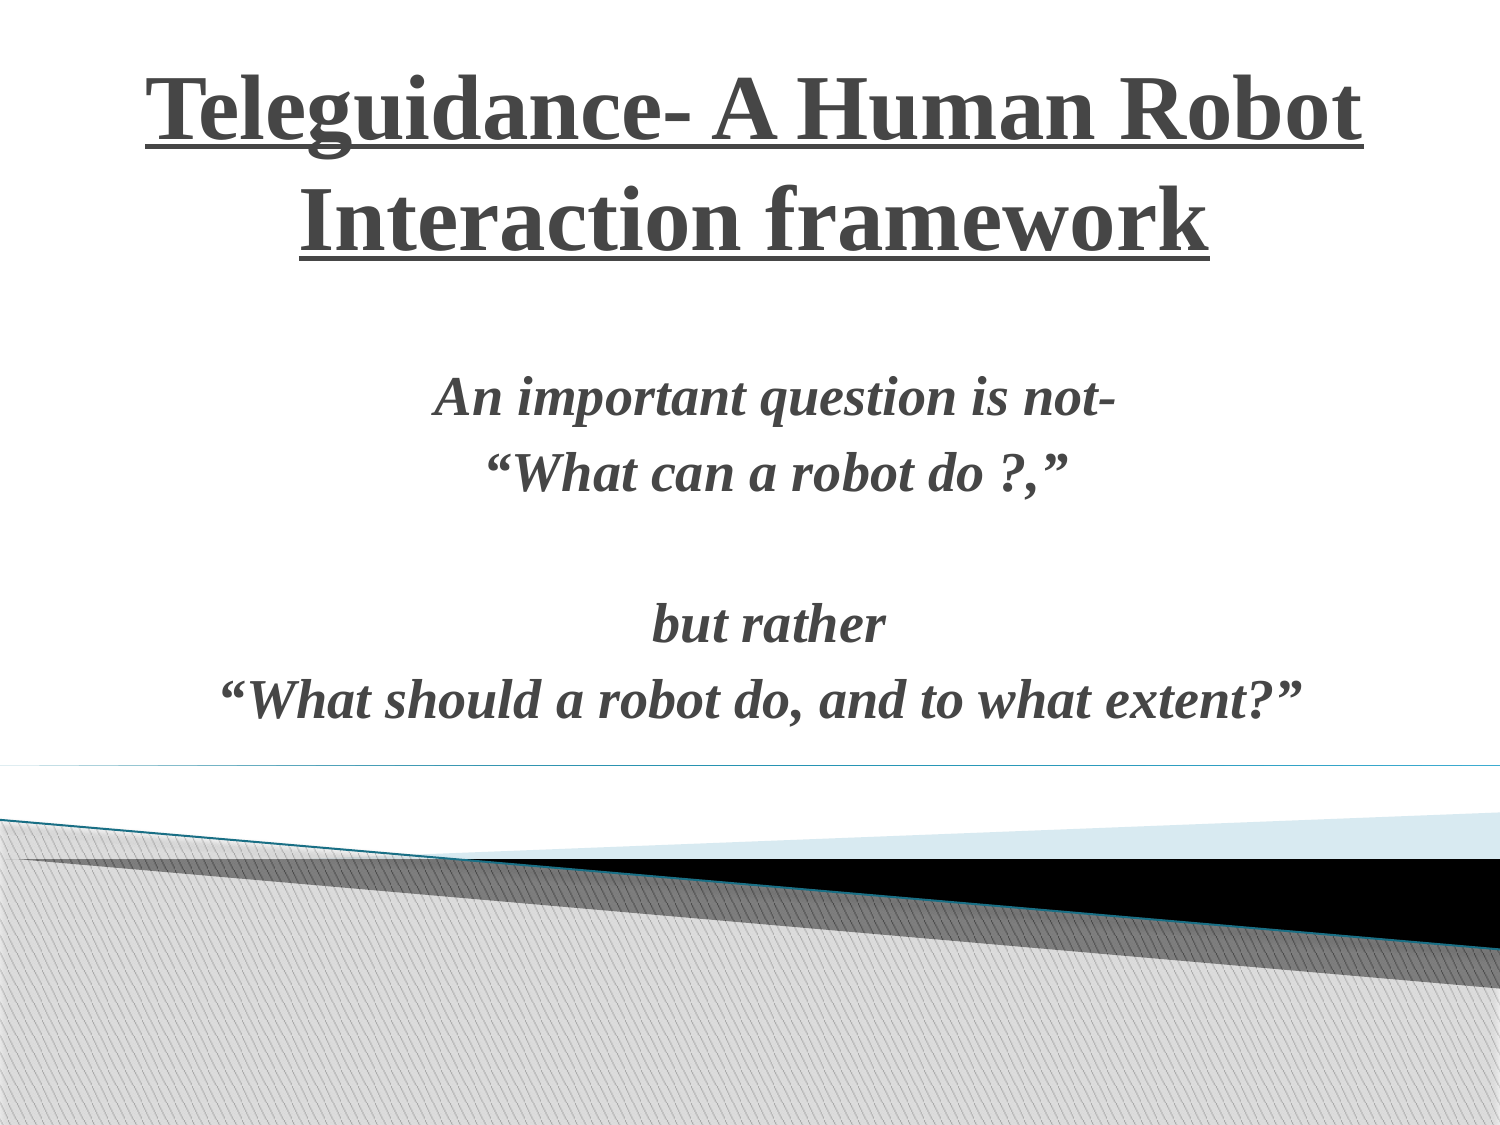

# Teleguidance- A Human Robot Interaction framework
An important question is not-
 “What can a robot do ?,”

but rather
“What should a robot do, and to what extent?”